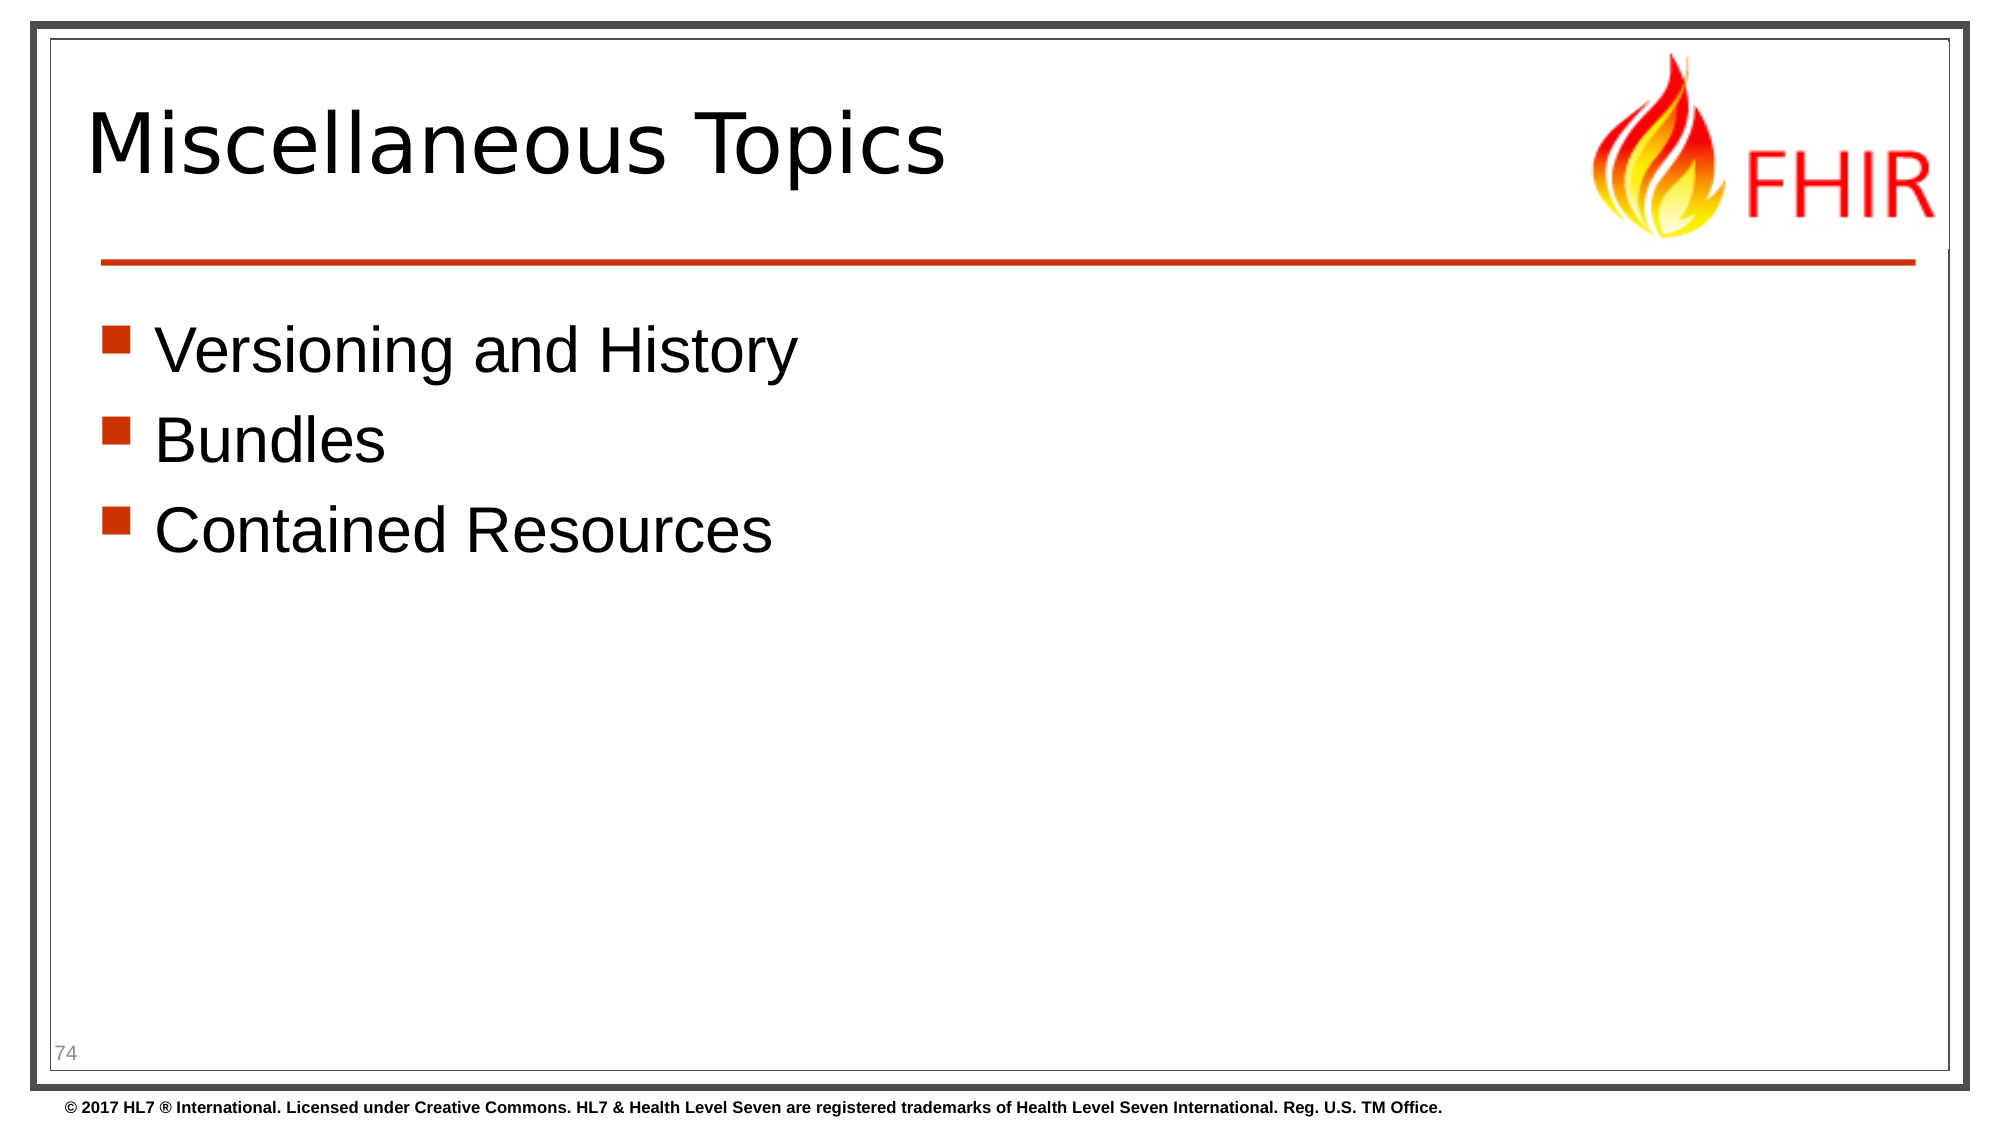

# Miscellaneous Topics
Versioning and History
Bundles
Contained Resources

74